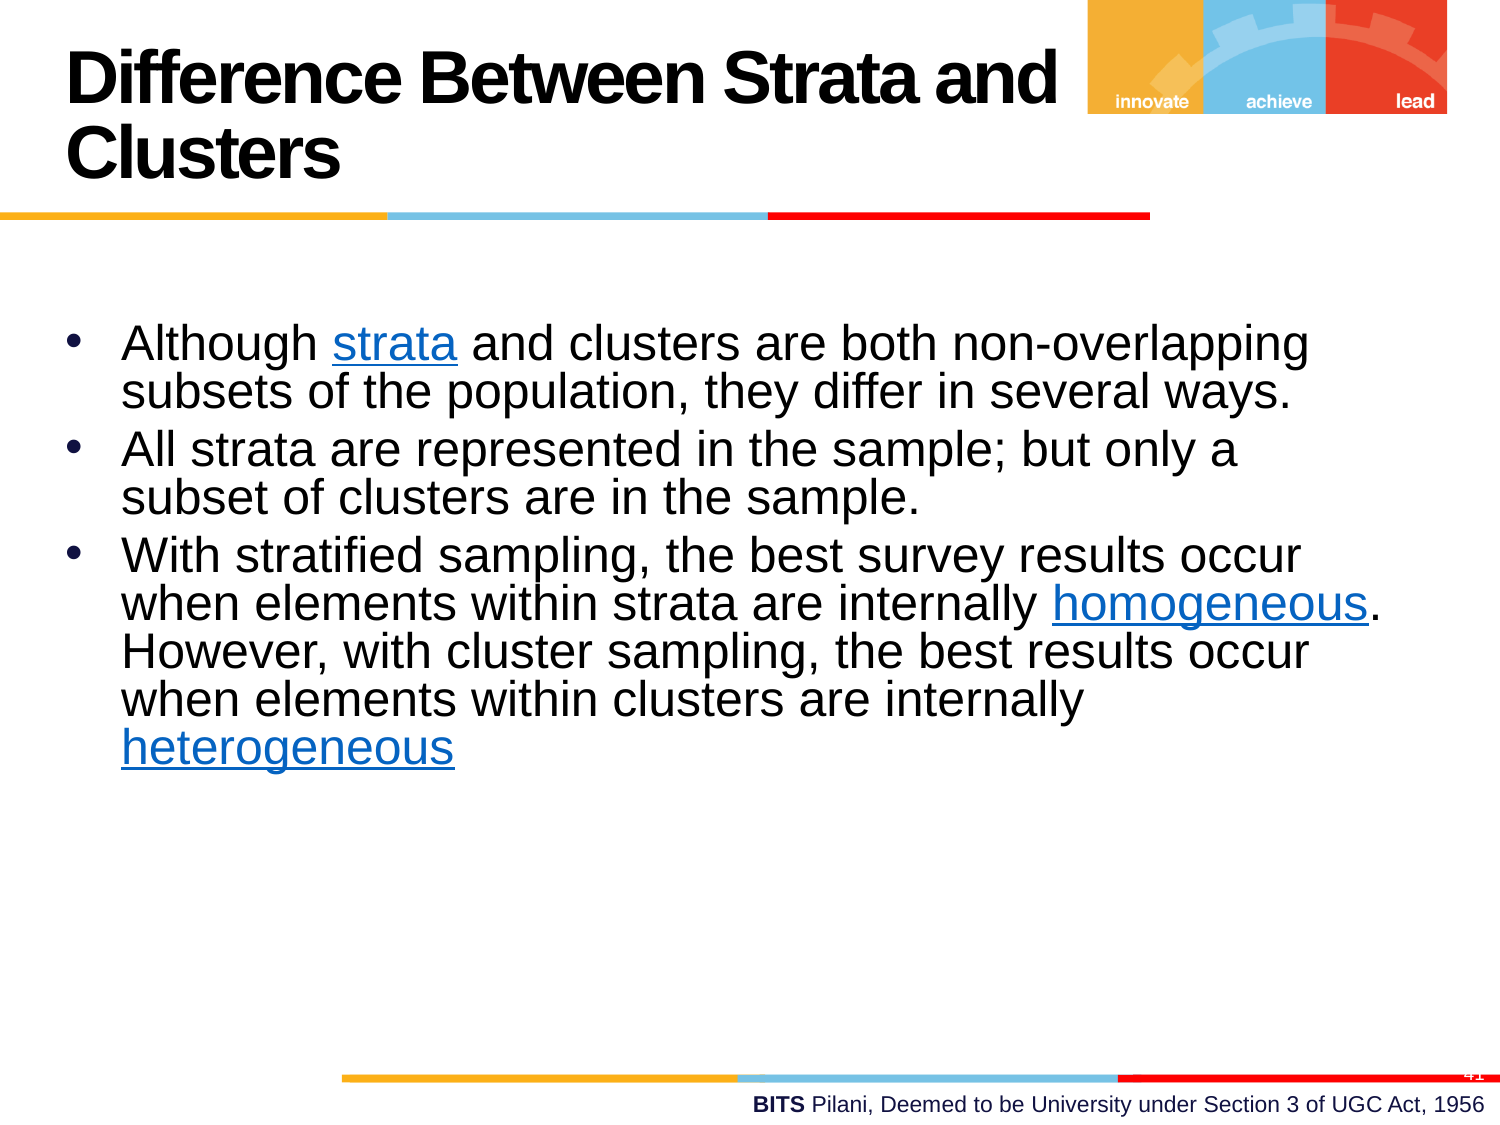

Difference Between Strata and Clusters

Although strata and clusters are both non-overlapping subsets of the population, they differ in several ways.
All strata are represented in the sample; but only a subset of clusters are in the sample.
With stratified sampling, the best survey results occur when elements within strata are internally homogeneous. However, with cluster sampling, the best results occur when elements within clusters are internally heterogeneous
41